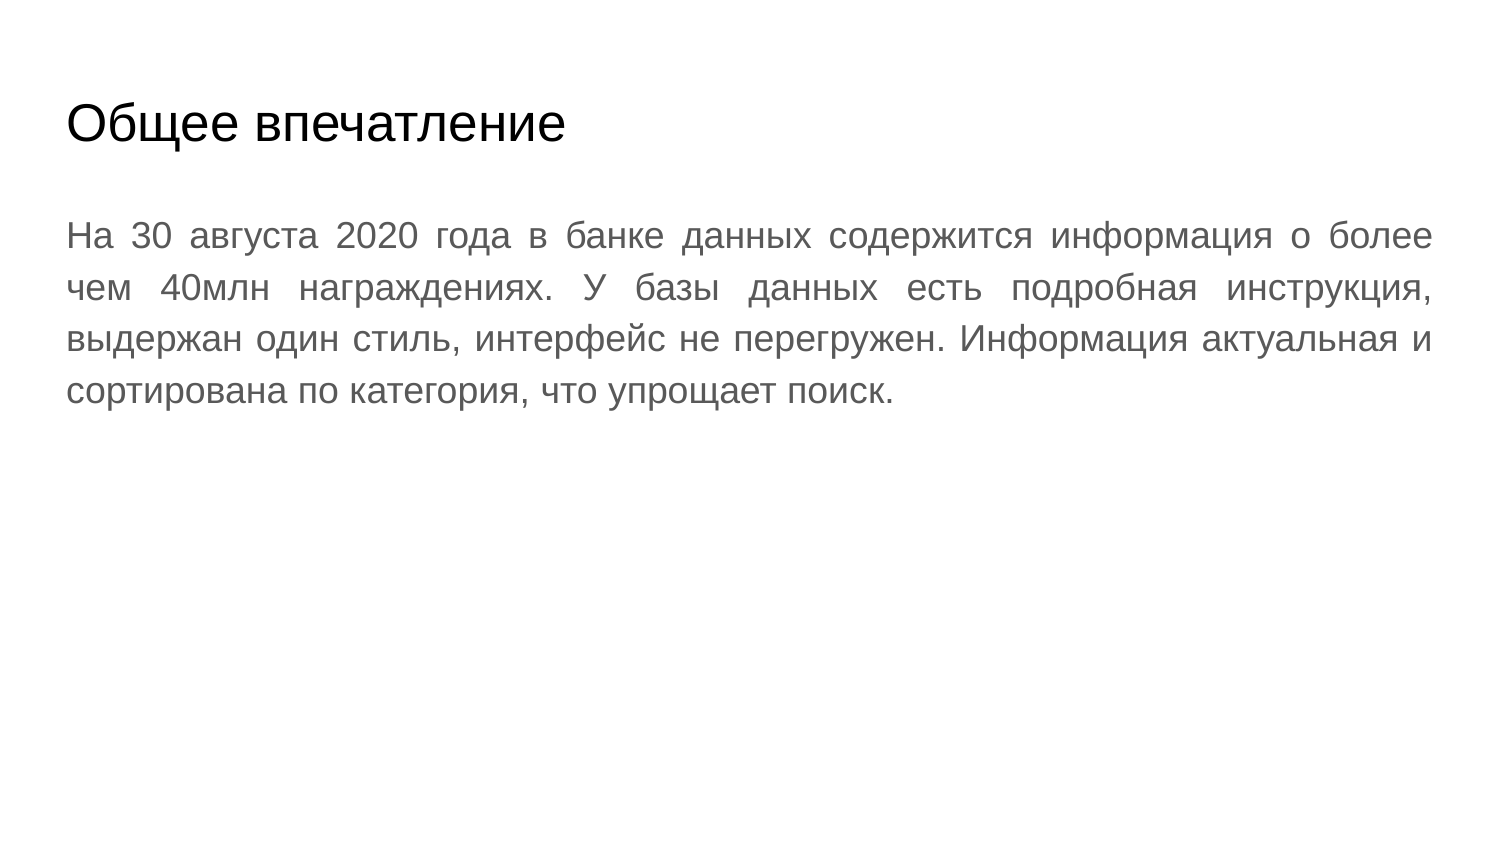

# Общее впечатление
На 30 августа 2020 года в банке данных содержится информация о более чем 40млн награждениях. У базы данных есть подробная инструкция, выдержан один стиль, интерфейс не перегружен. Информация актуальная и сортирована по категория, что упрощает поиск.